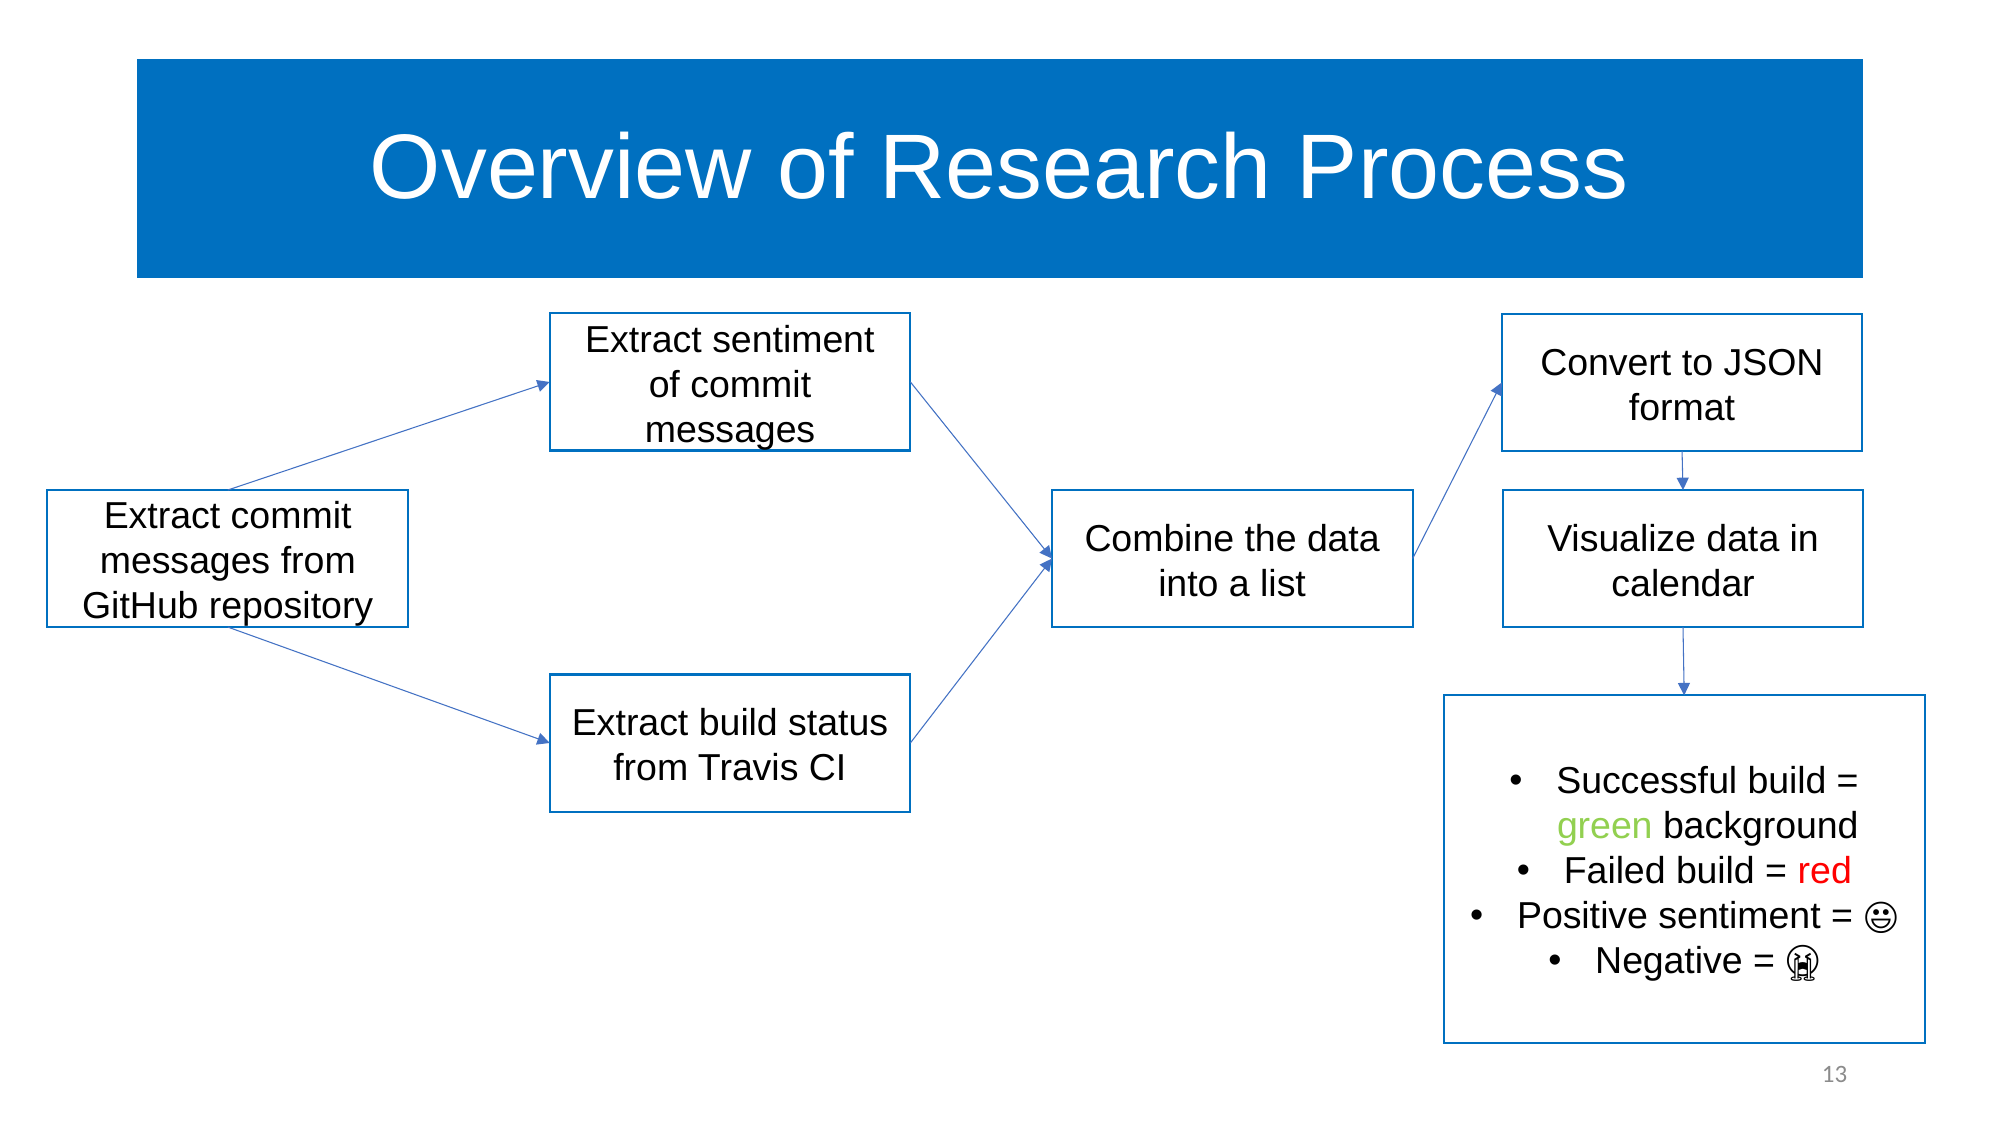

Overview of Research Process
Extract sentiment of commit messages
Convert to JSON format
Extract commit messages from GitHub repository
Combine the data into a list
Visualize data in calendar
Extract build status from Travis CI
Successful build = green background
Failed build = red
Positive sentiment = 😃
Negative = 😭
13